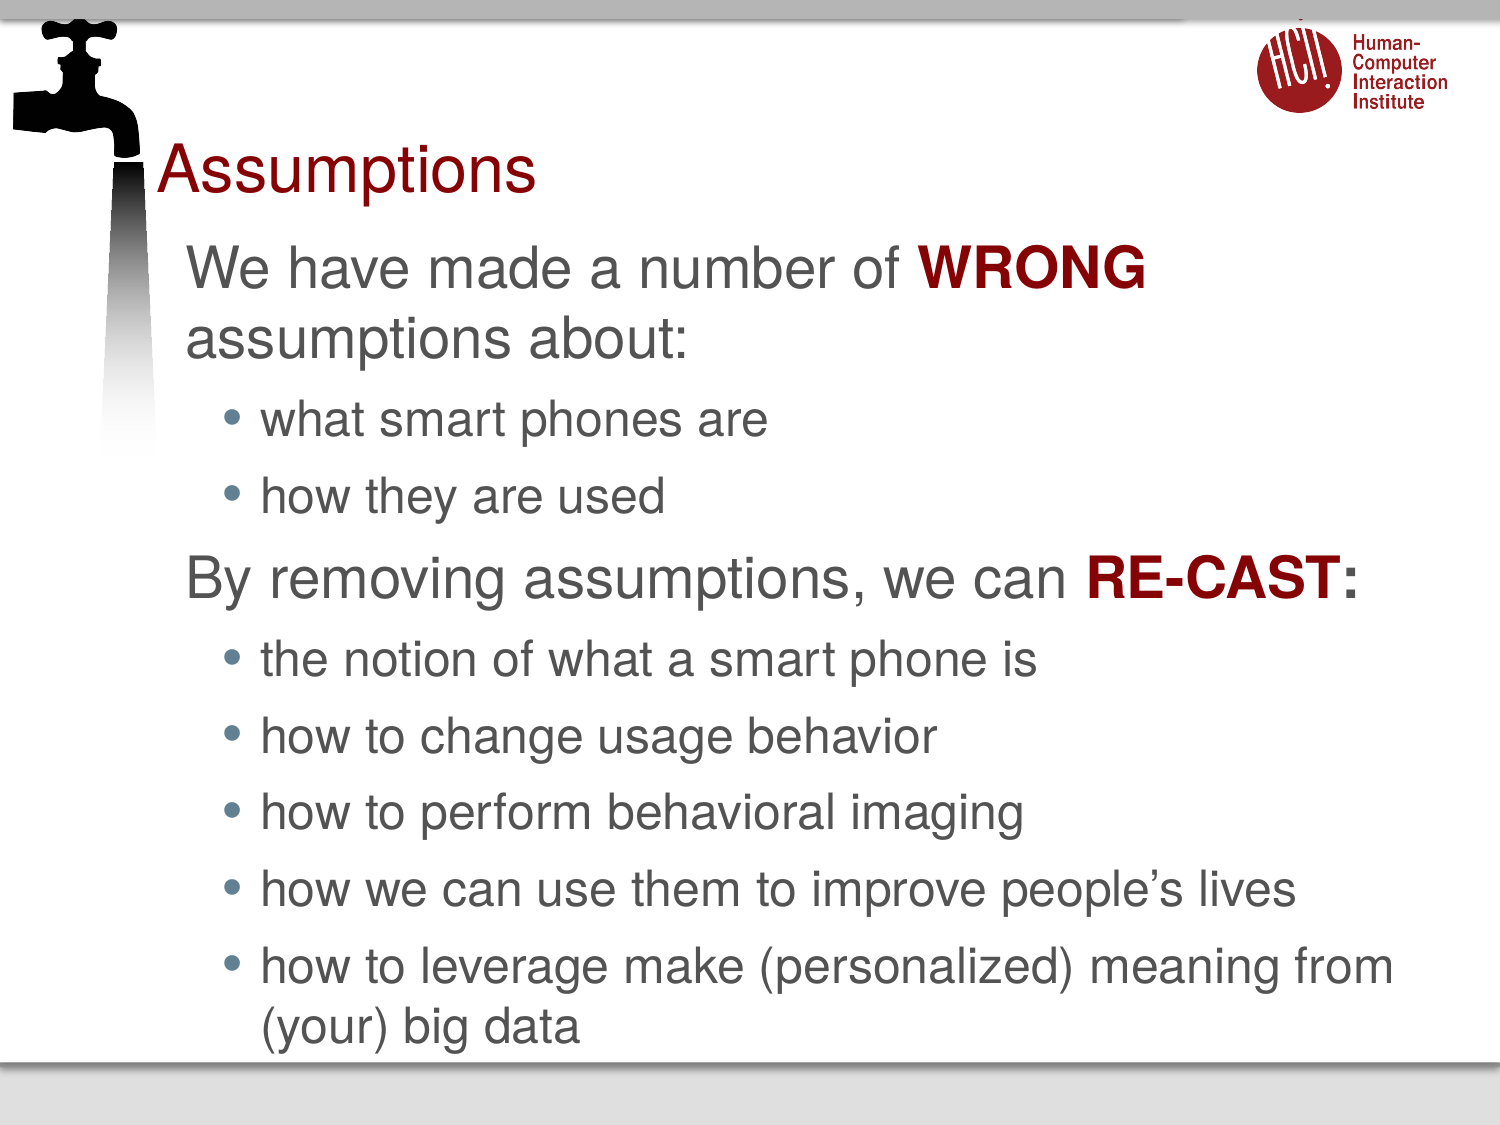

# Assumptions
We have made a number of WRONG assumptions about:
what smart phones are
how they are used
By removing assumptions, we can RE-CAST:
the notion of what a smart phone is
how to change usage behavior
how to perform behavioral imaging
how we can use them to improve people’s lives
how to leverage make (personalized) meaning from (your) big data